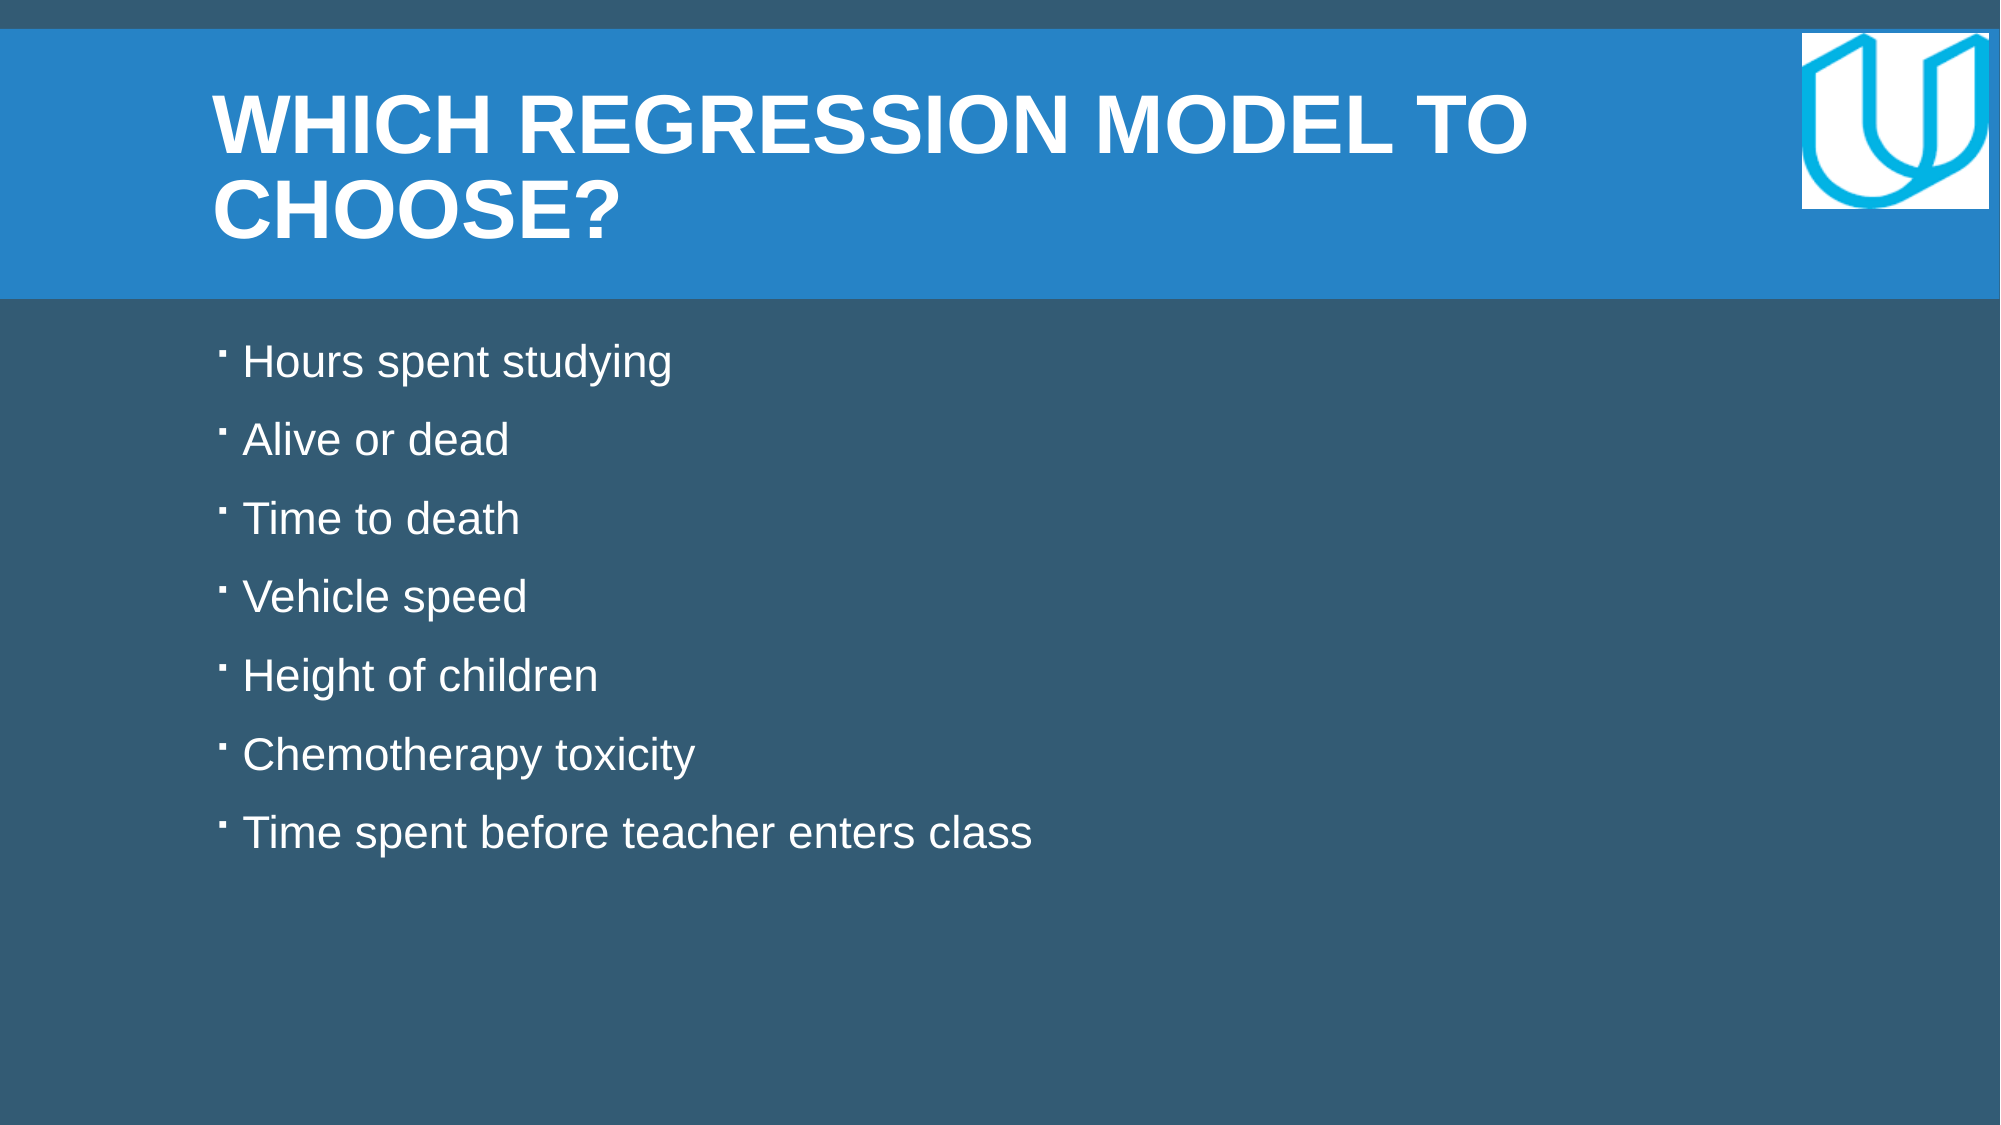

# Which regression model to choose?
Hours spent studying
Alive or dead
Time to death
Vehicle speed
Height of children
Chemotherapy toxicity
Time spent before teacher enters class